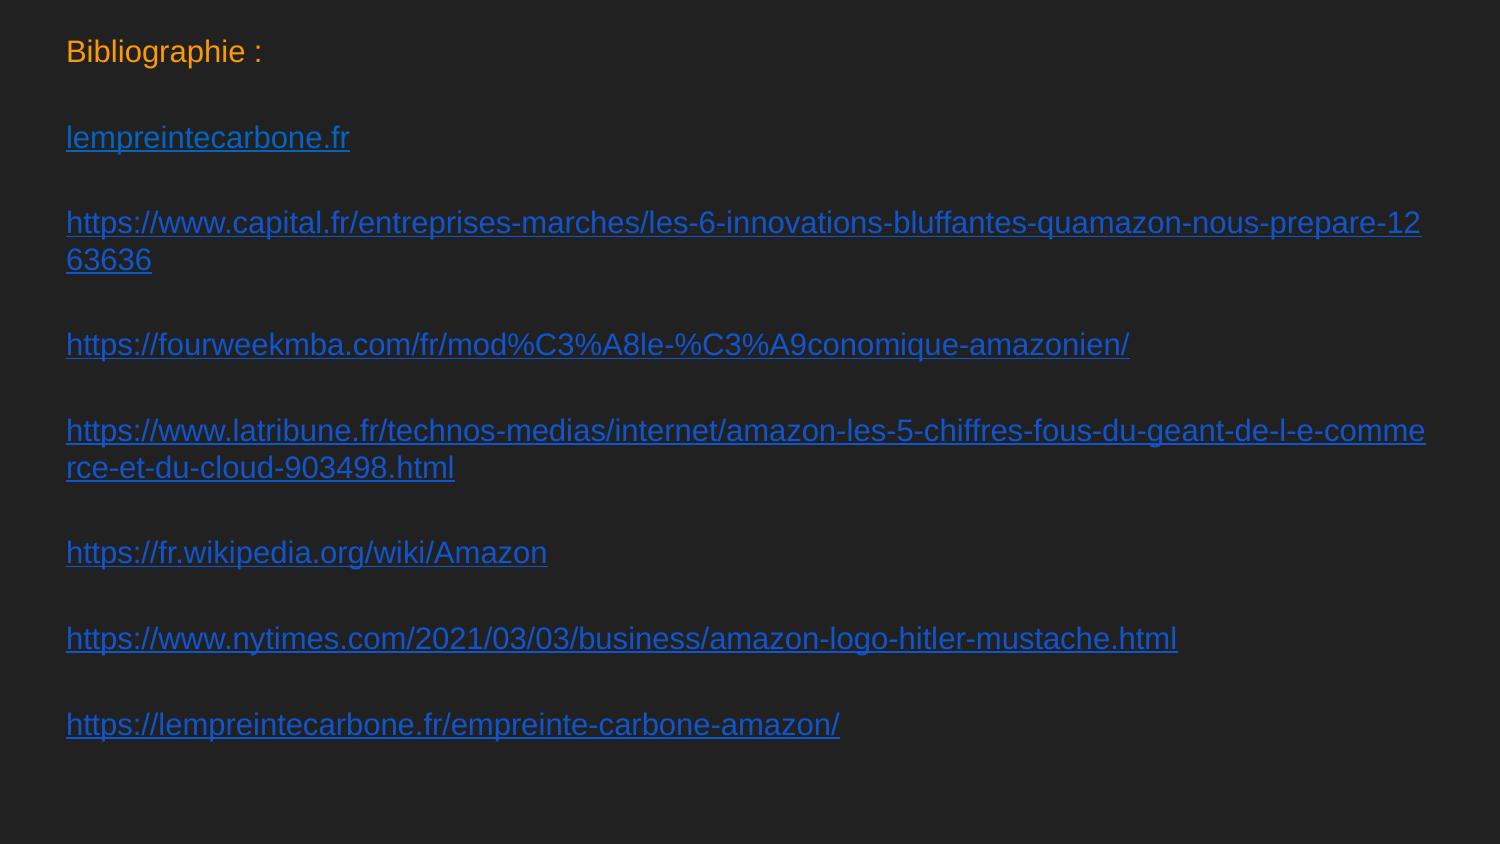

# Bibliographie :

lempreintecarbone.fr

https://www.capital.fr/entreprises-marches/les-6-innovations-bluffantes-quamazon-nous-prepare-1263636

https://fourweekmba.com/fr/mod%C3%A8le-%C3%A9conomique-amazonien/

https://www.latribune.fr/technos-medias/internet/amazon-les-5-chiffres-fous-du-geant-de-l-e-commerce-et-du-cloud-903498.html

https://fr.wikipedia.org/wiki/Amazon

https://www.nytimes.com/2021/03/03/business/amazon-logo-hitler-mustache.html

https://lempreintecarbone.fr/empreinte-carbone-amazon/